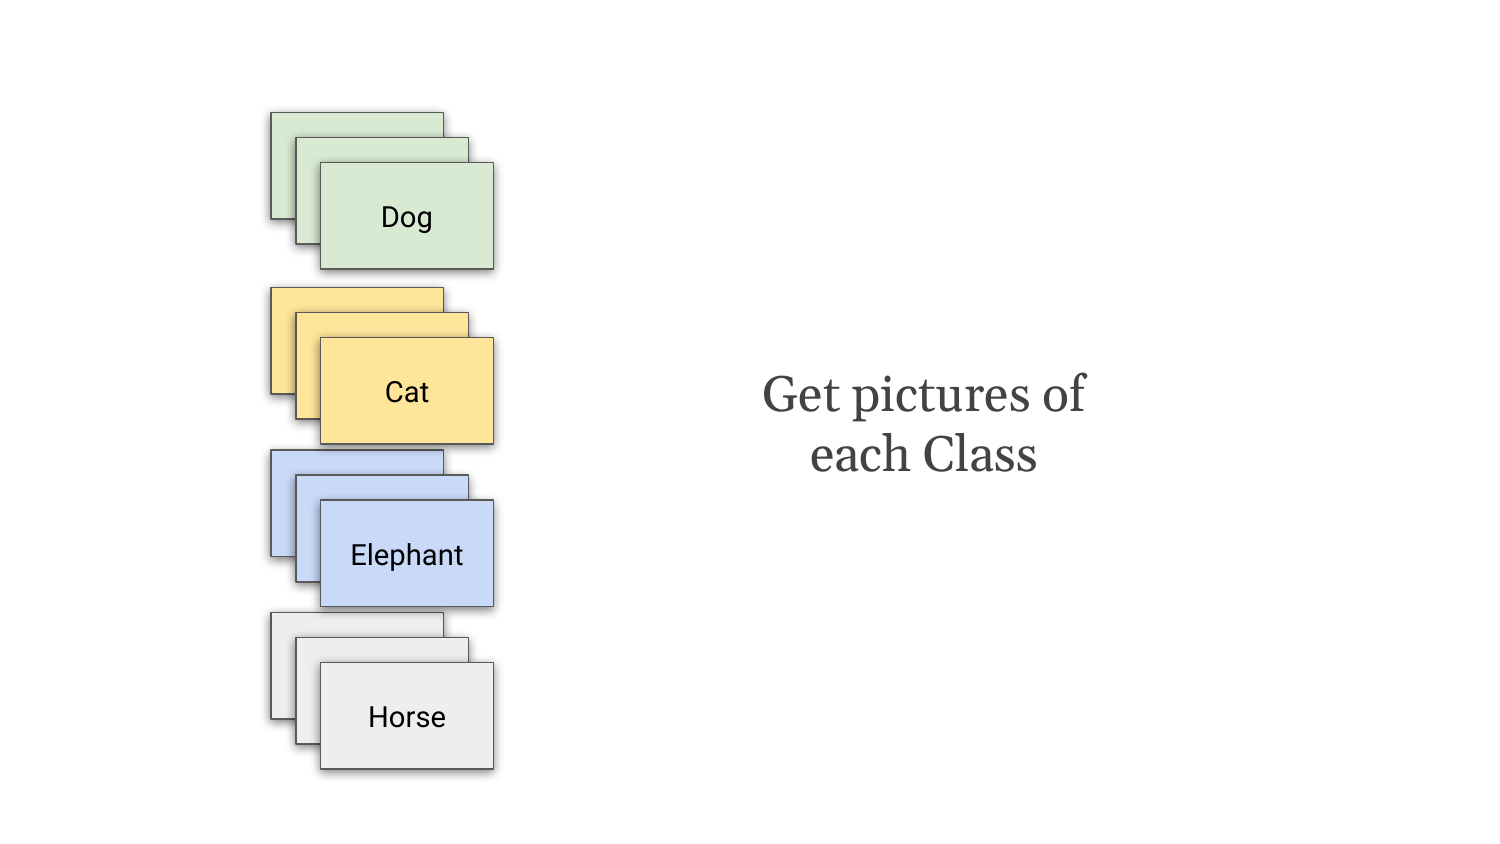

Dogs
Dogs
Dog
Cats
Cats
Cat
Get pictures of each Class
Elephants
Elephants
Elephant
Horse
Horse
Horse